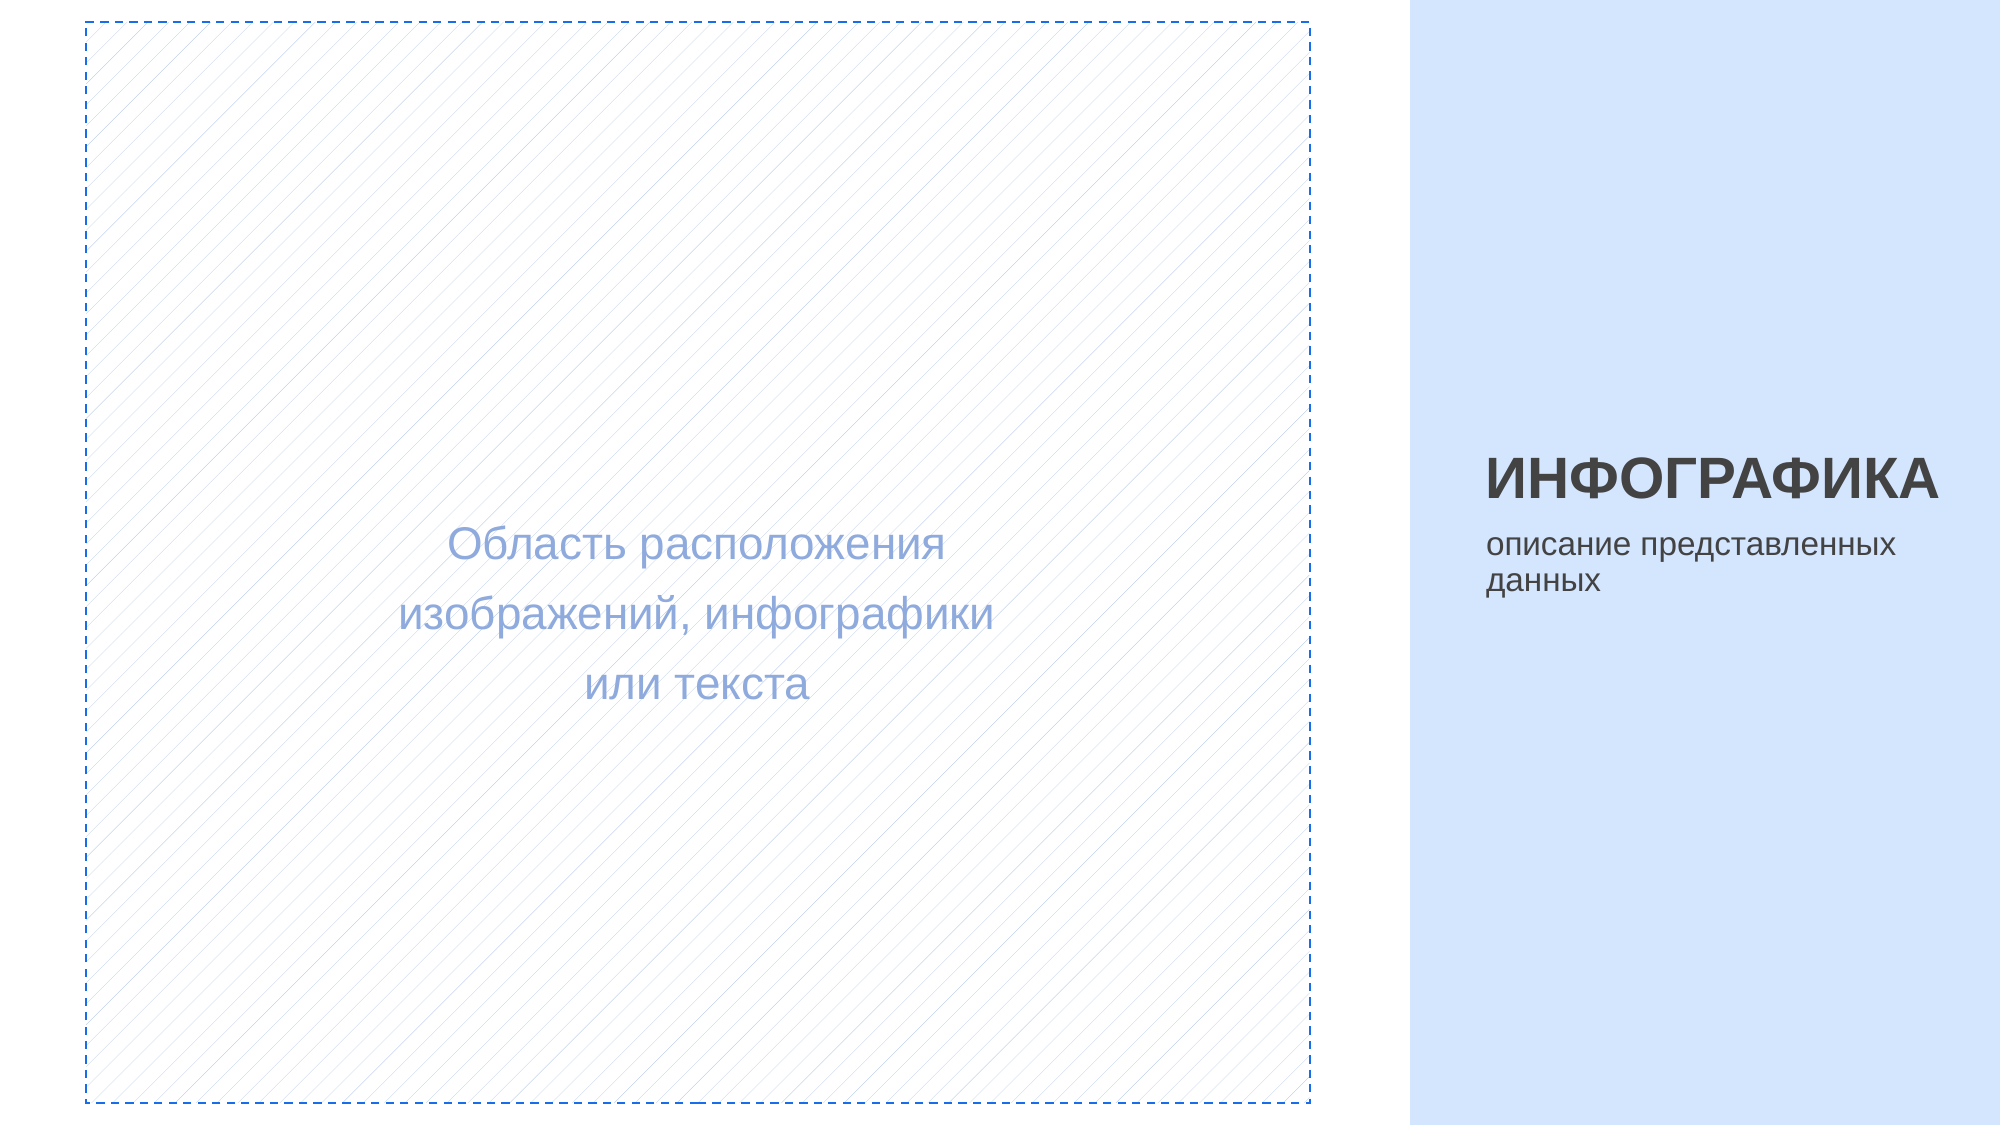

Область расположения
изображений, инфографики
или текста
ИНФОГРАФИКА
описание представленных данных